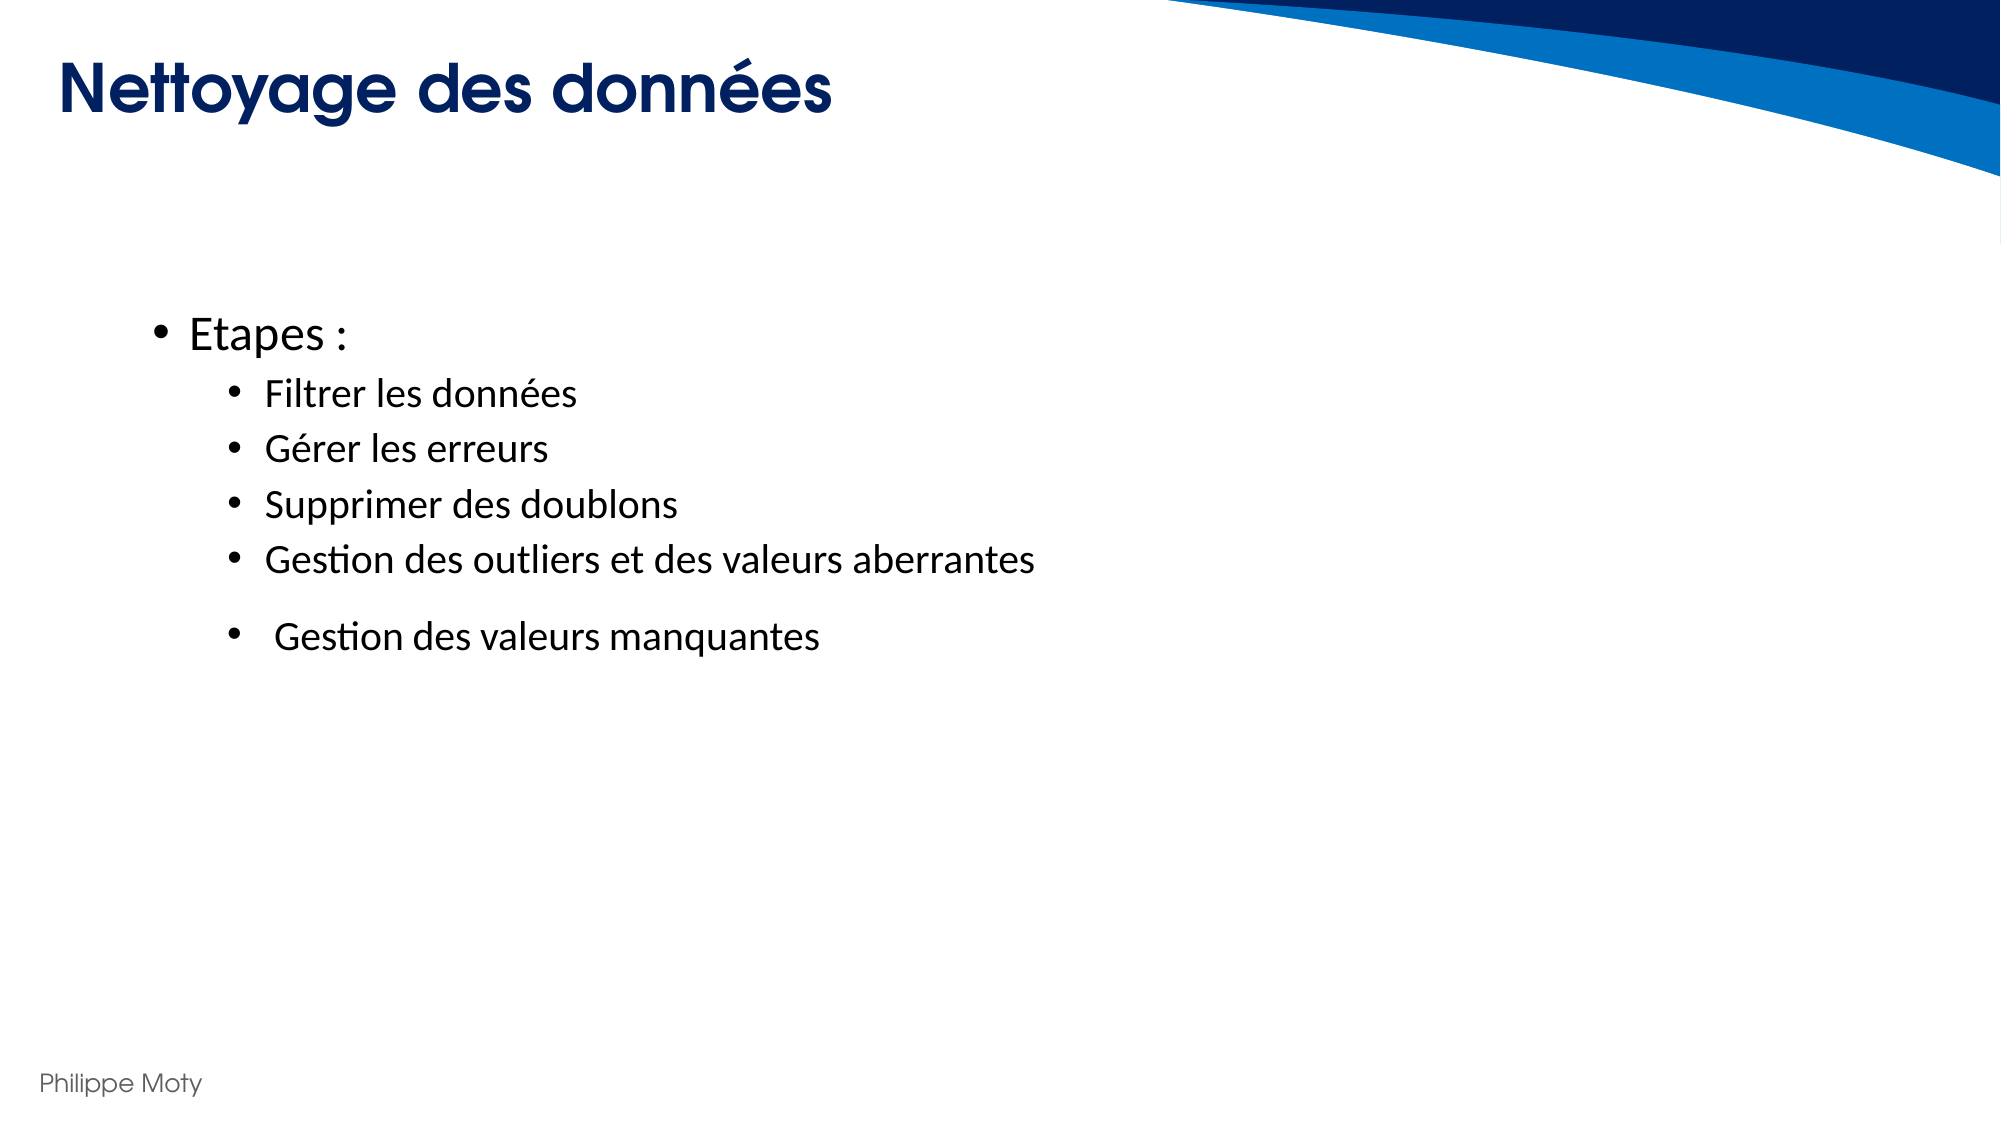

# Nettoyage des données
Etapes :
Filtrer les données
Gérer les erreurs
Supprimer des doublons
Gestion des outliers et des valeurs aberrantes
Gestion des valeurs manquantes